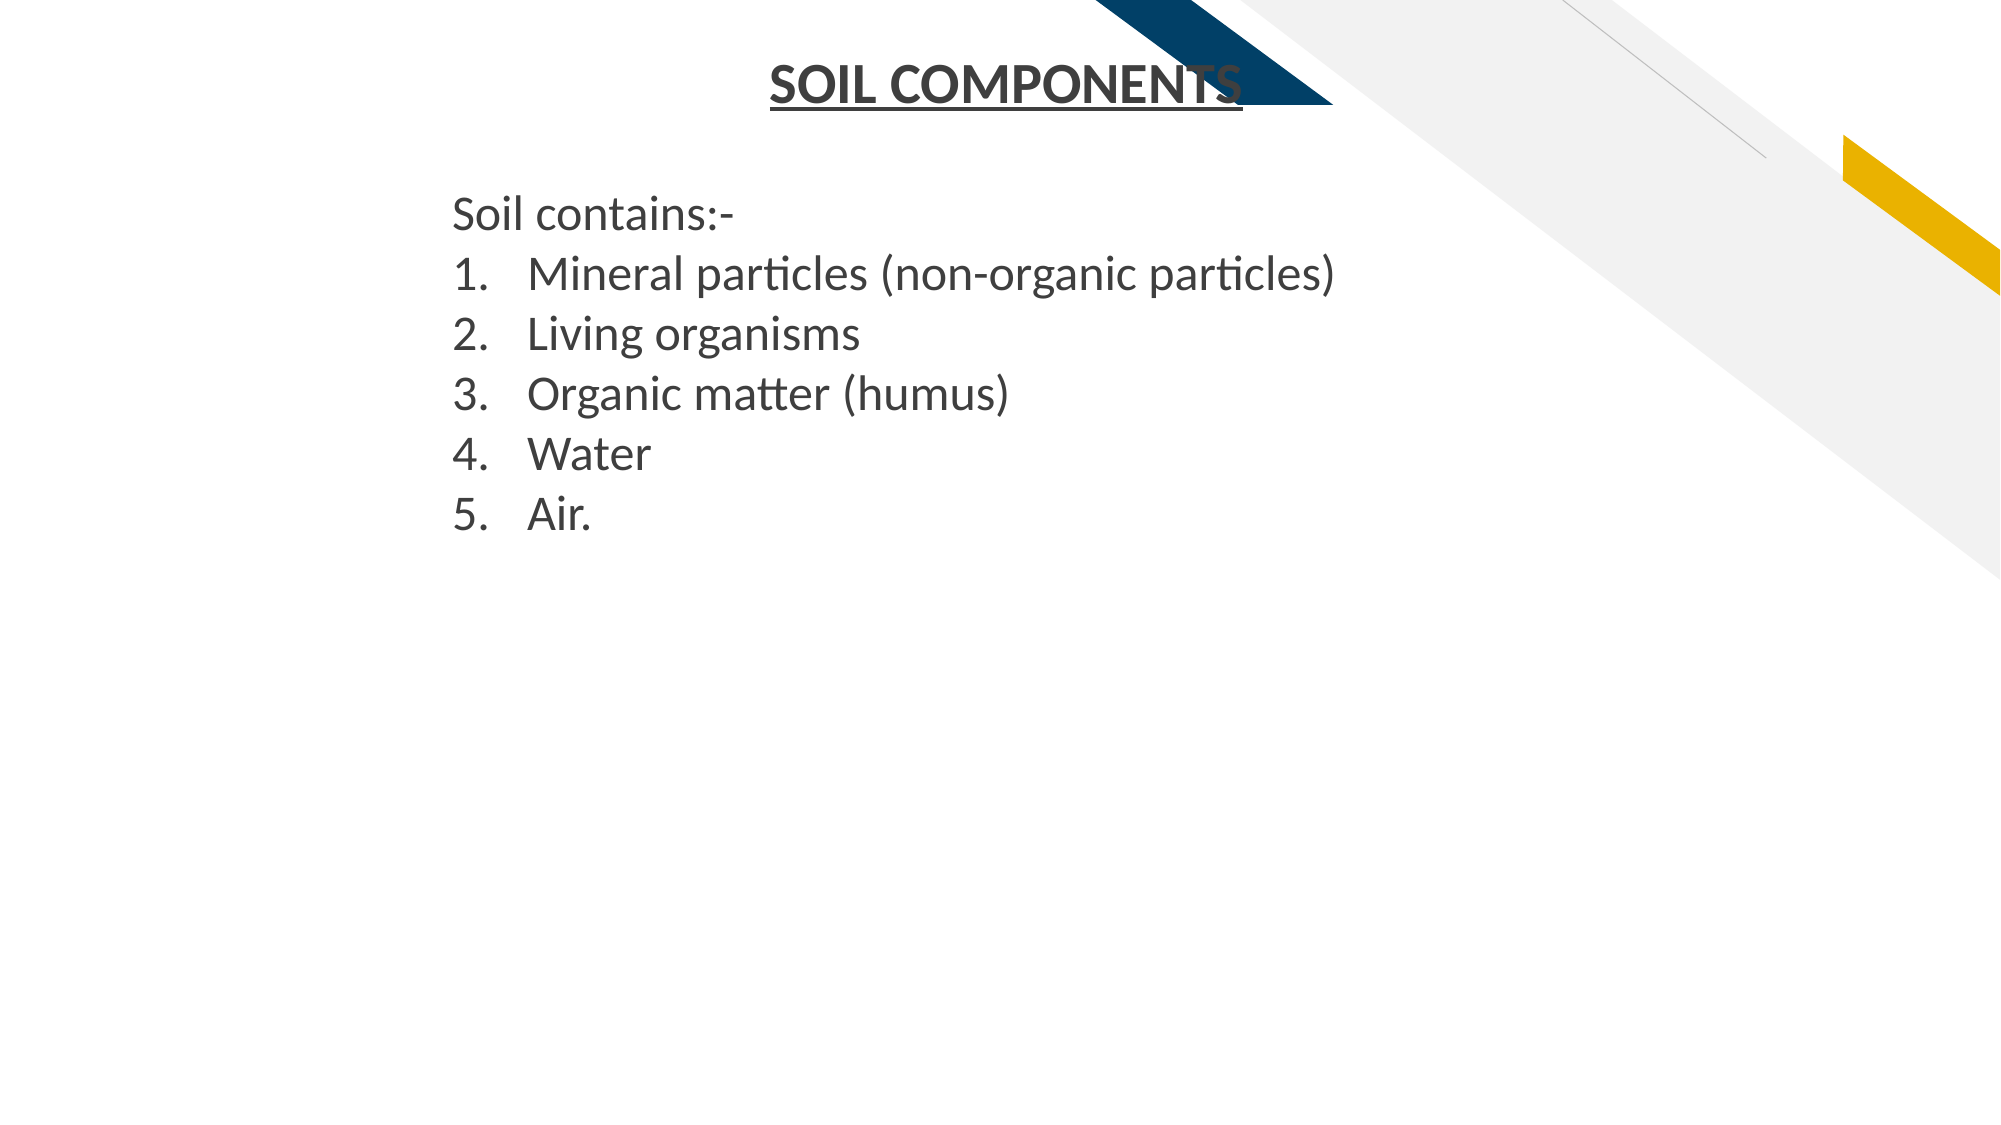

SOIL COMPONENTS
Soil contains:-
Mineral particles (non-organic particles)
Living organisms
Organic matter (humus)
Water
Air.